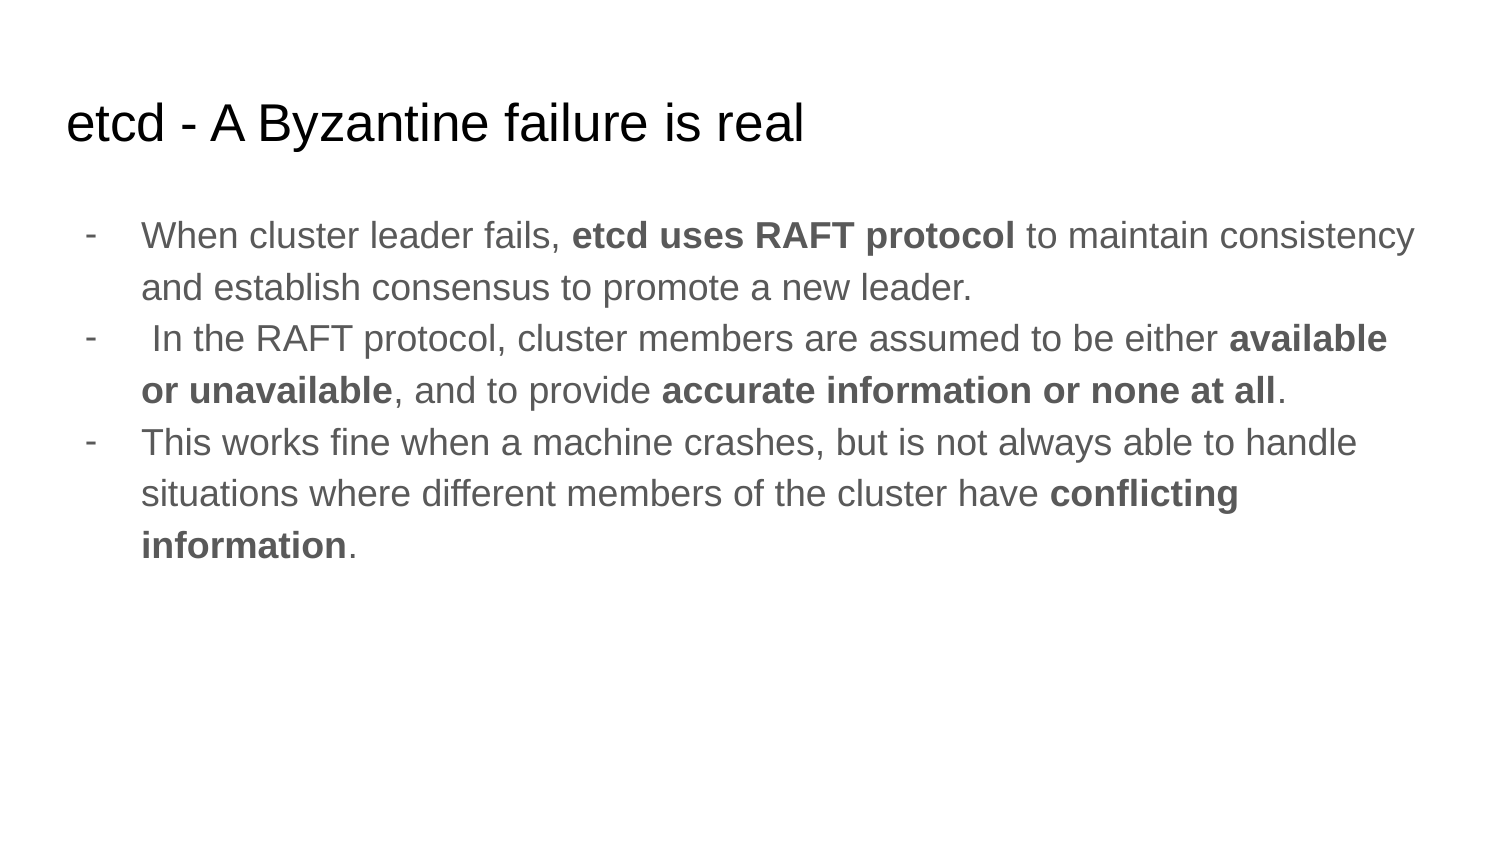

# etcd - A Byzantine failure is real

When cluster leader fails, etcd uses RAFT protocol to maintain consistency and establish consensus to promote a new leader.
 In the RAFT protocol, cluster members are assumed to be either available or unavailable, and to provide accurate information or none at all.
This works fine when a machine crashes, but is not always able to handle situations where different members of the cluster have conflicting information.